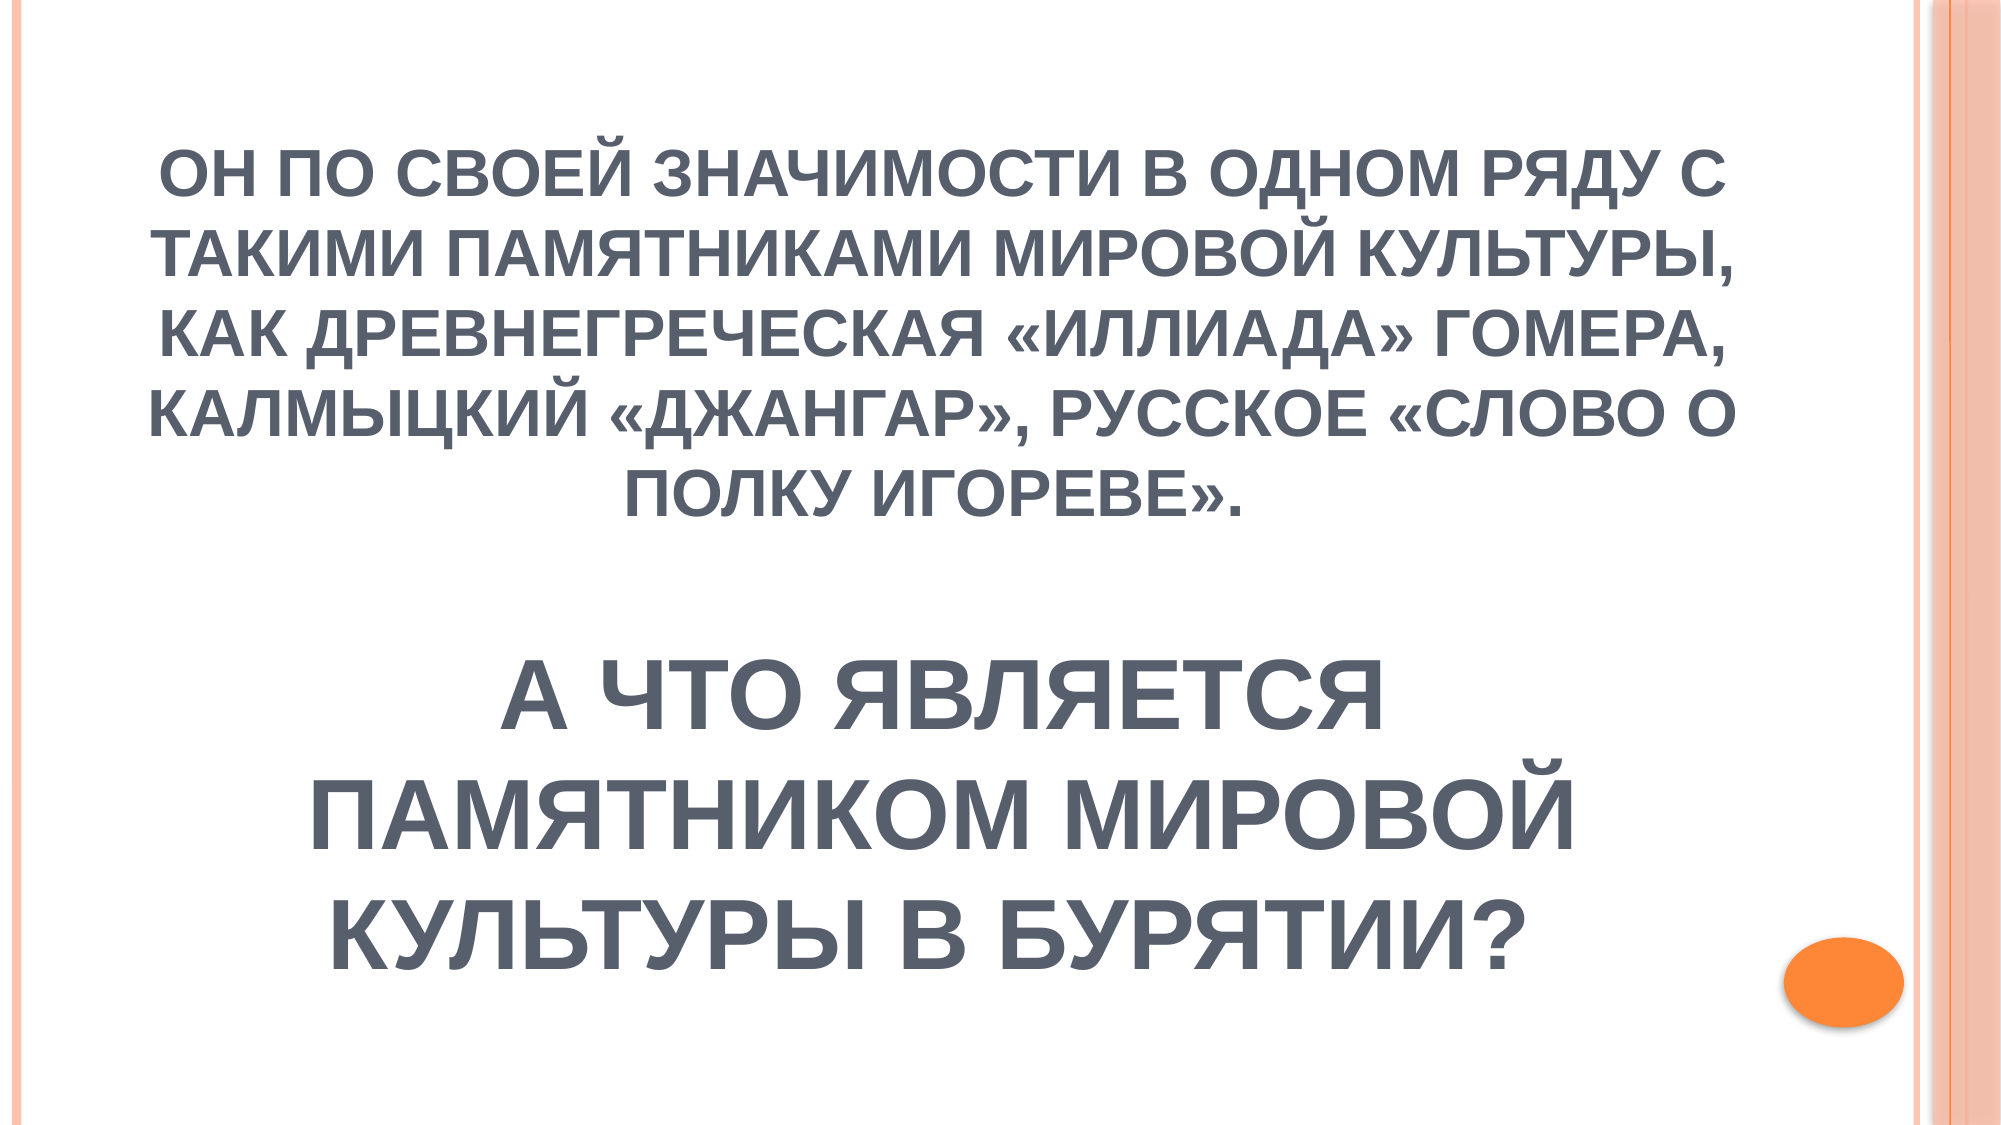

# Он по своей значимости в одном ряду с такими памятниками мировой культуры, как древнегреческая «Иллиада» Гомера, калмыцкий «Джангар», русское «Слово о полку Игореве». А что является памятником мировой культуры в Бурятии?